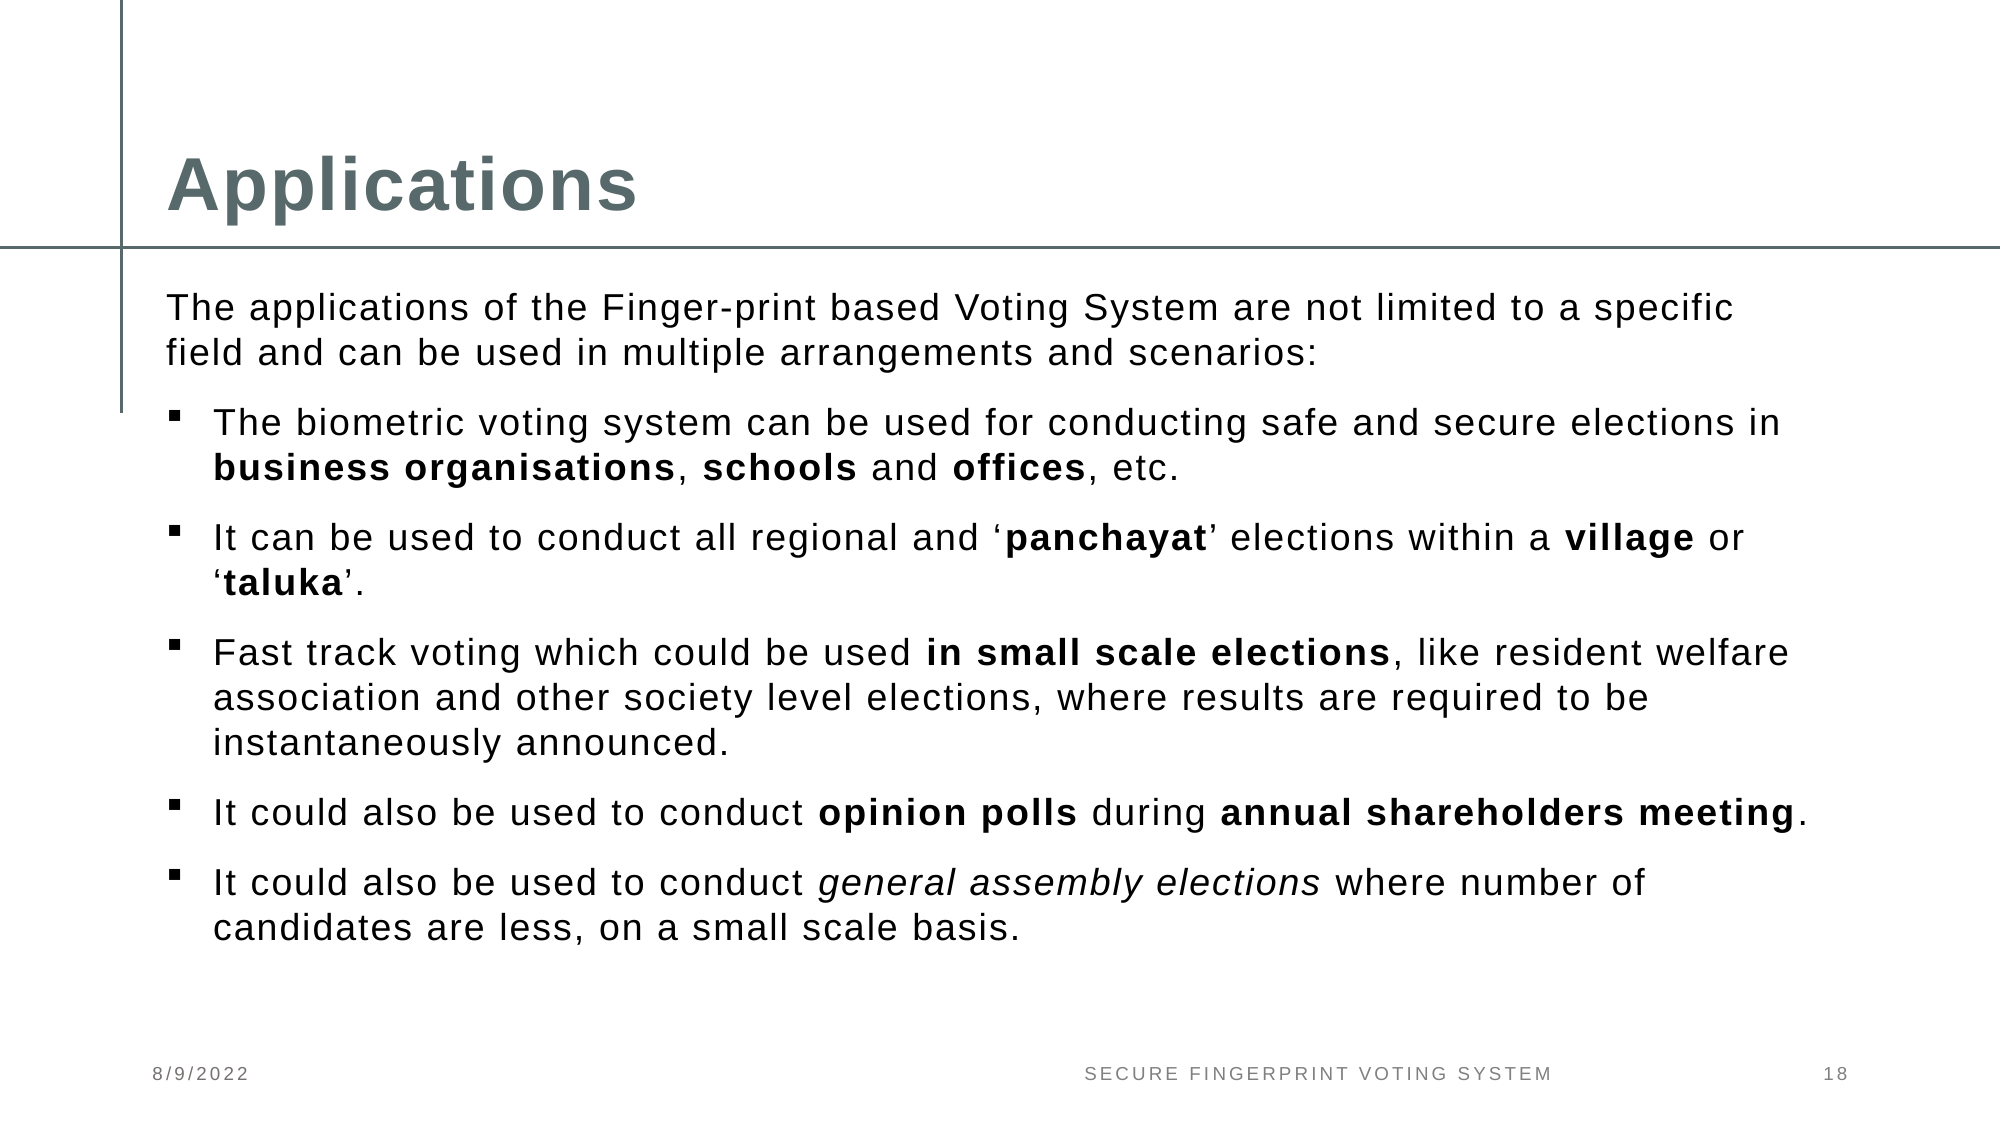

# Applications
The applications of the Finger-print based Voting System are not limited to a specific field and can be used in multiple arrangements and scenarios:
The biometric voting system can be used for conducting safe and secure elections in business organisations, schools and offices, etc.
It can be used to conduct all regional and ‘panchayat’ elections within a village or ‘taluka’.
Fast track voting which could be used in small scale elections, like resident welfare association and other society level elections, where results are required to be instantaneously announced.
It could also be used to conduct opinion polls during annual shareholders meeting.
It could also be used to conduct general assembly elections where number of candidates are less, on a small scale basis.

8/9/2022
Secure Fingerprint Voting System
18